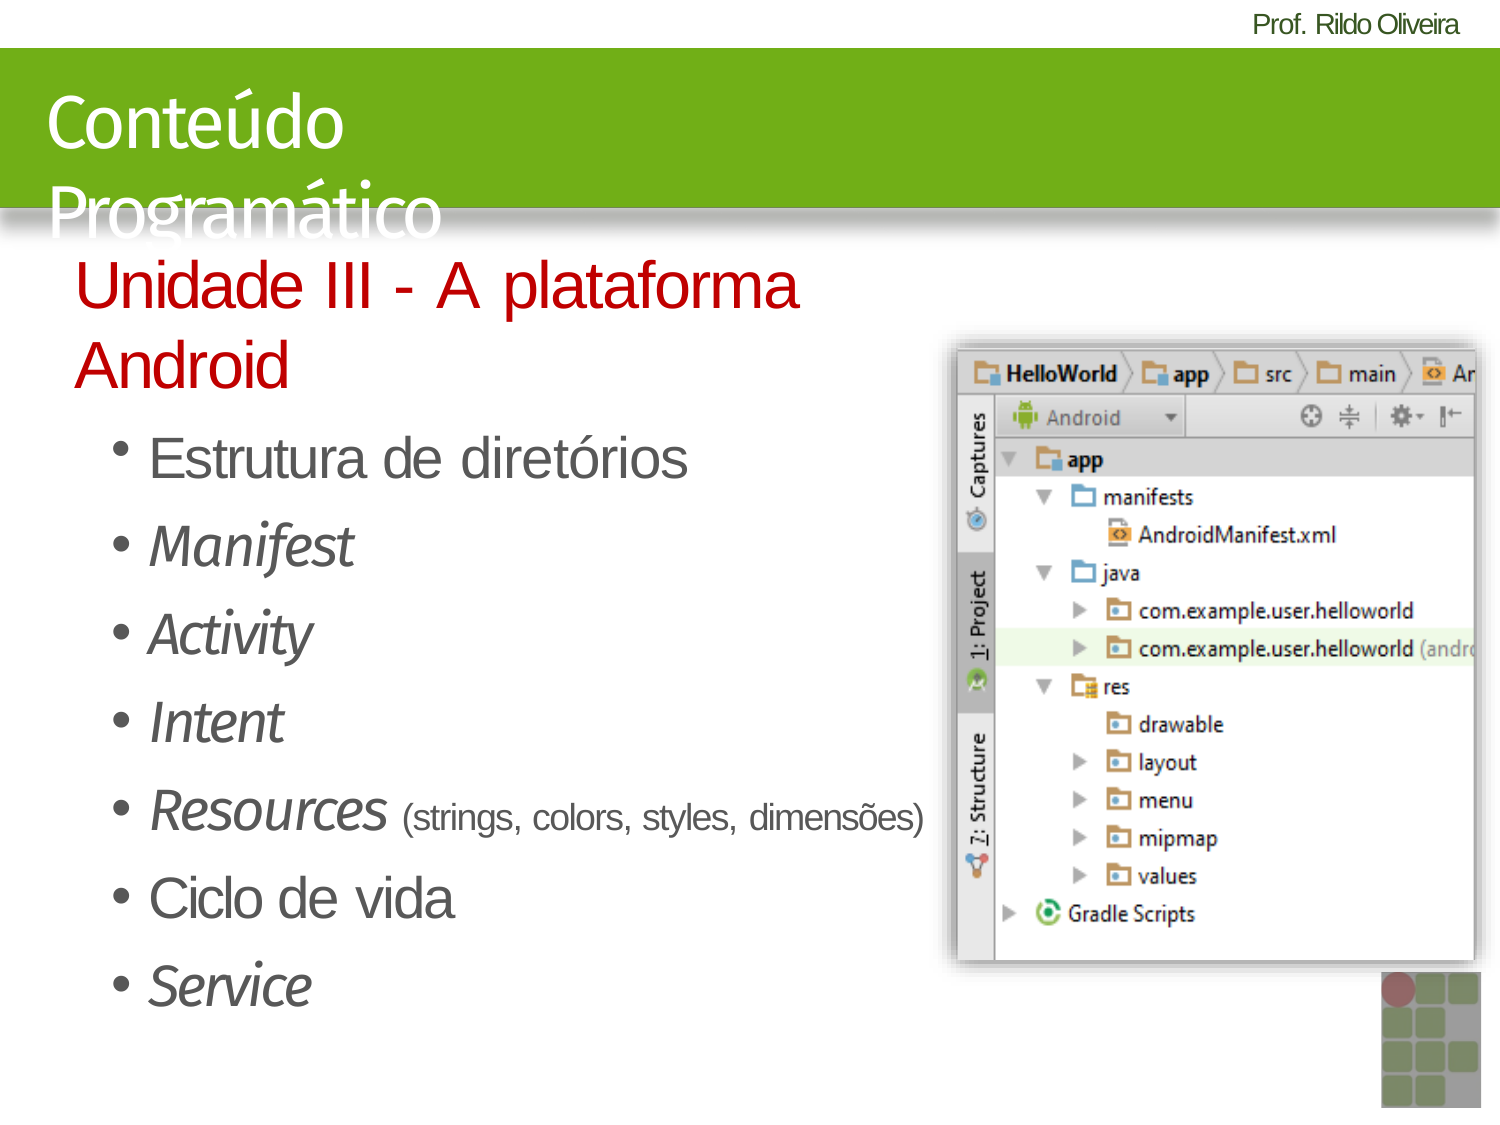

# Conteúdo Programático
Unidade III -	A  plataforma Android
Estrutura de diretórios
Manifest
Activity
Intent
Resources (strings, colors, styles, dimensões)
Ciclo de vida
Service